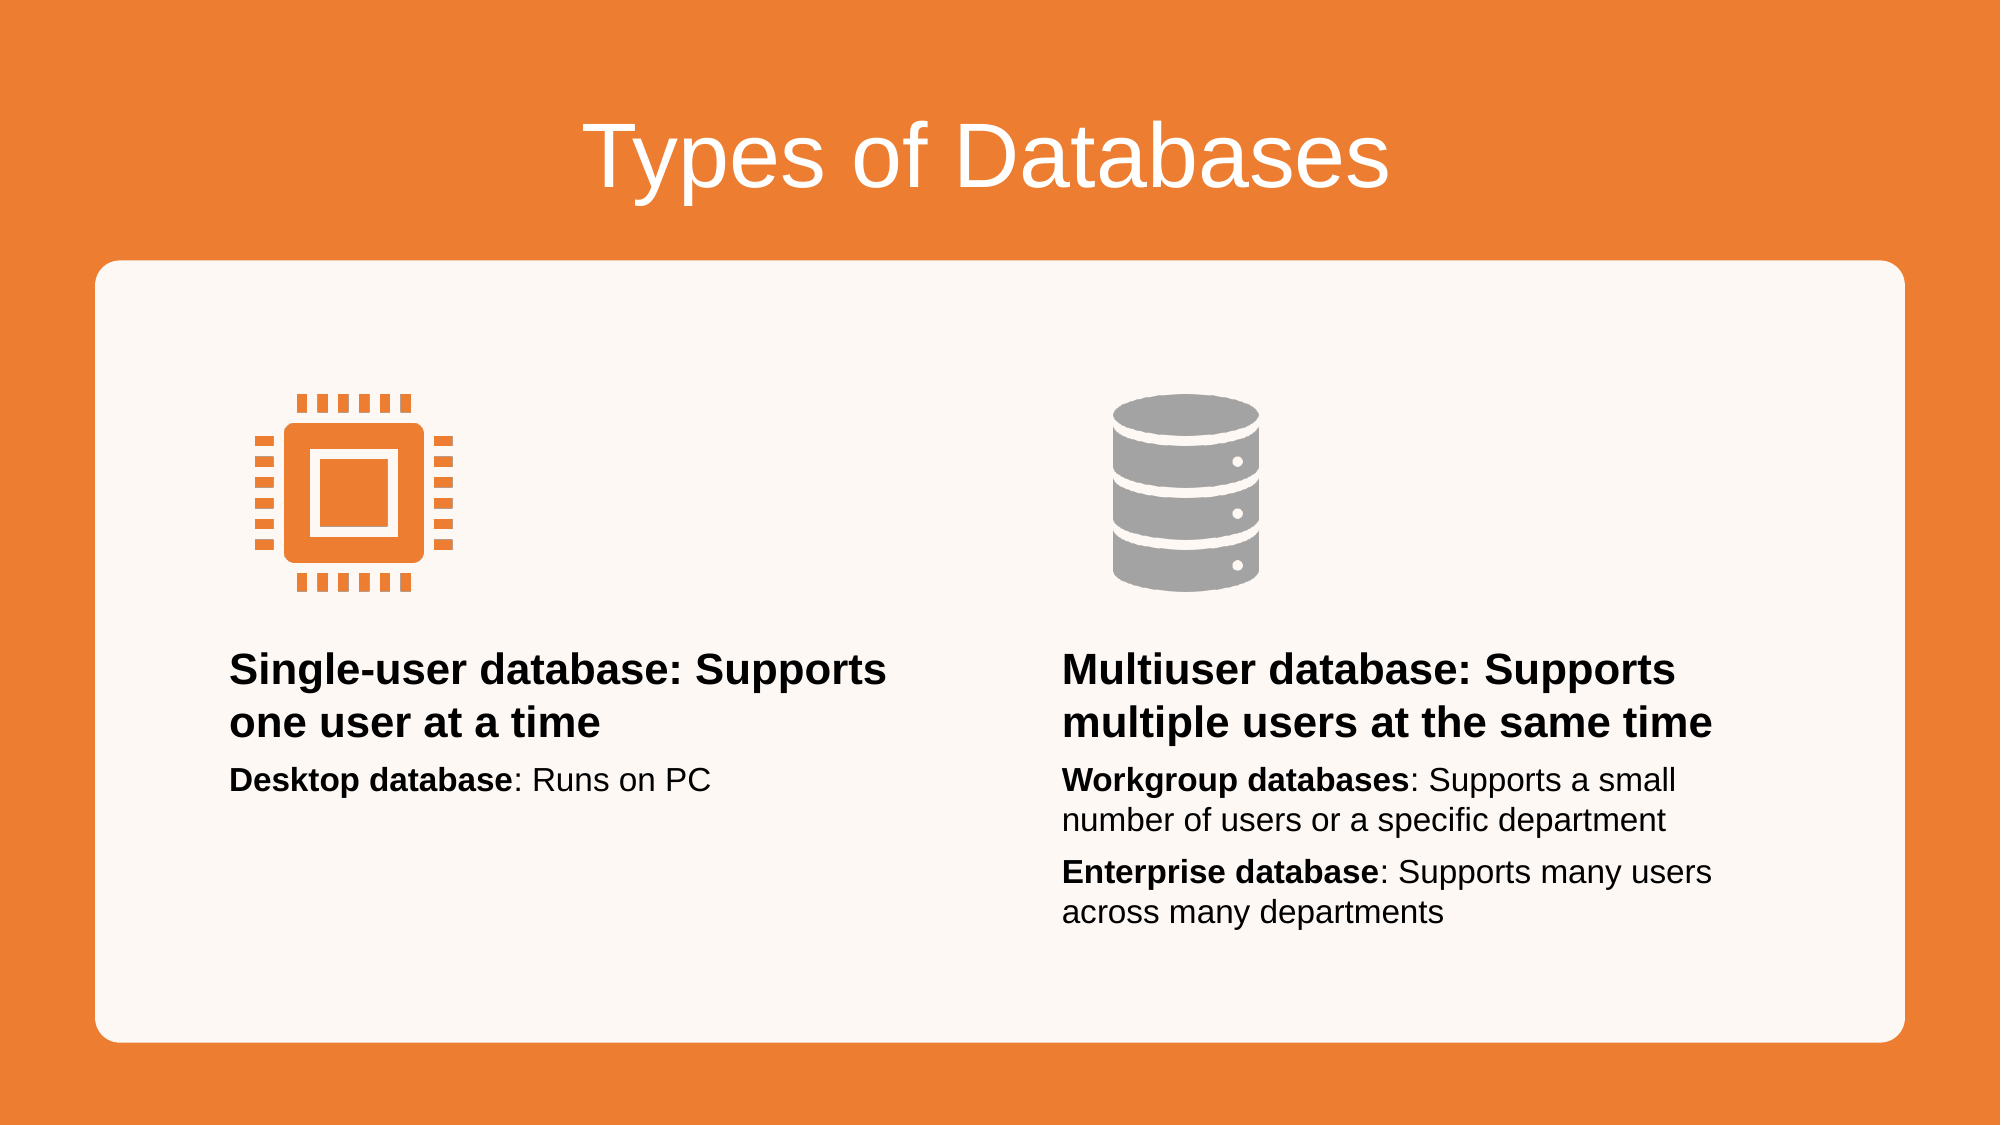

# Types of Databases

Single-user database: Supports one user at a time
Desktop database: Runs on PC
Multiuser database: Supports multiple users at the same time
Workgroup databases: Supports a small number of users or a specific department
Enterprise database: Supports many users across many departments